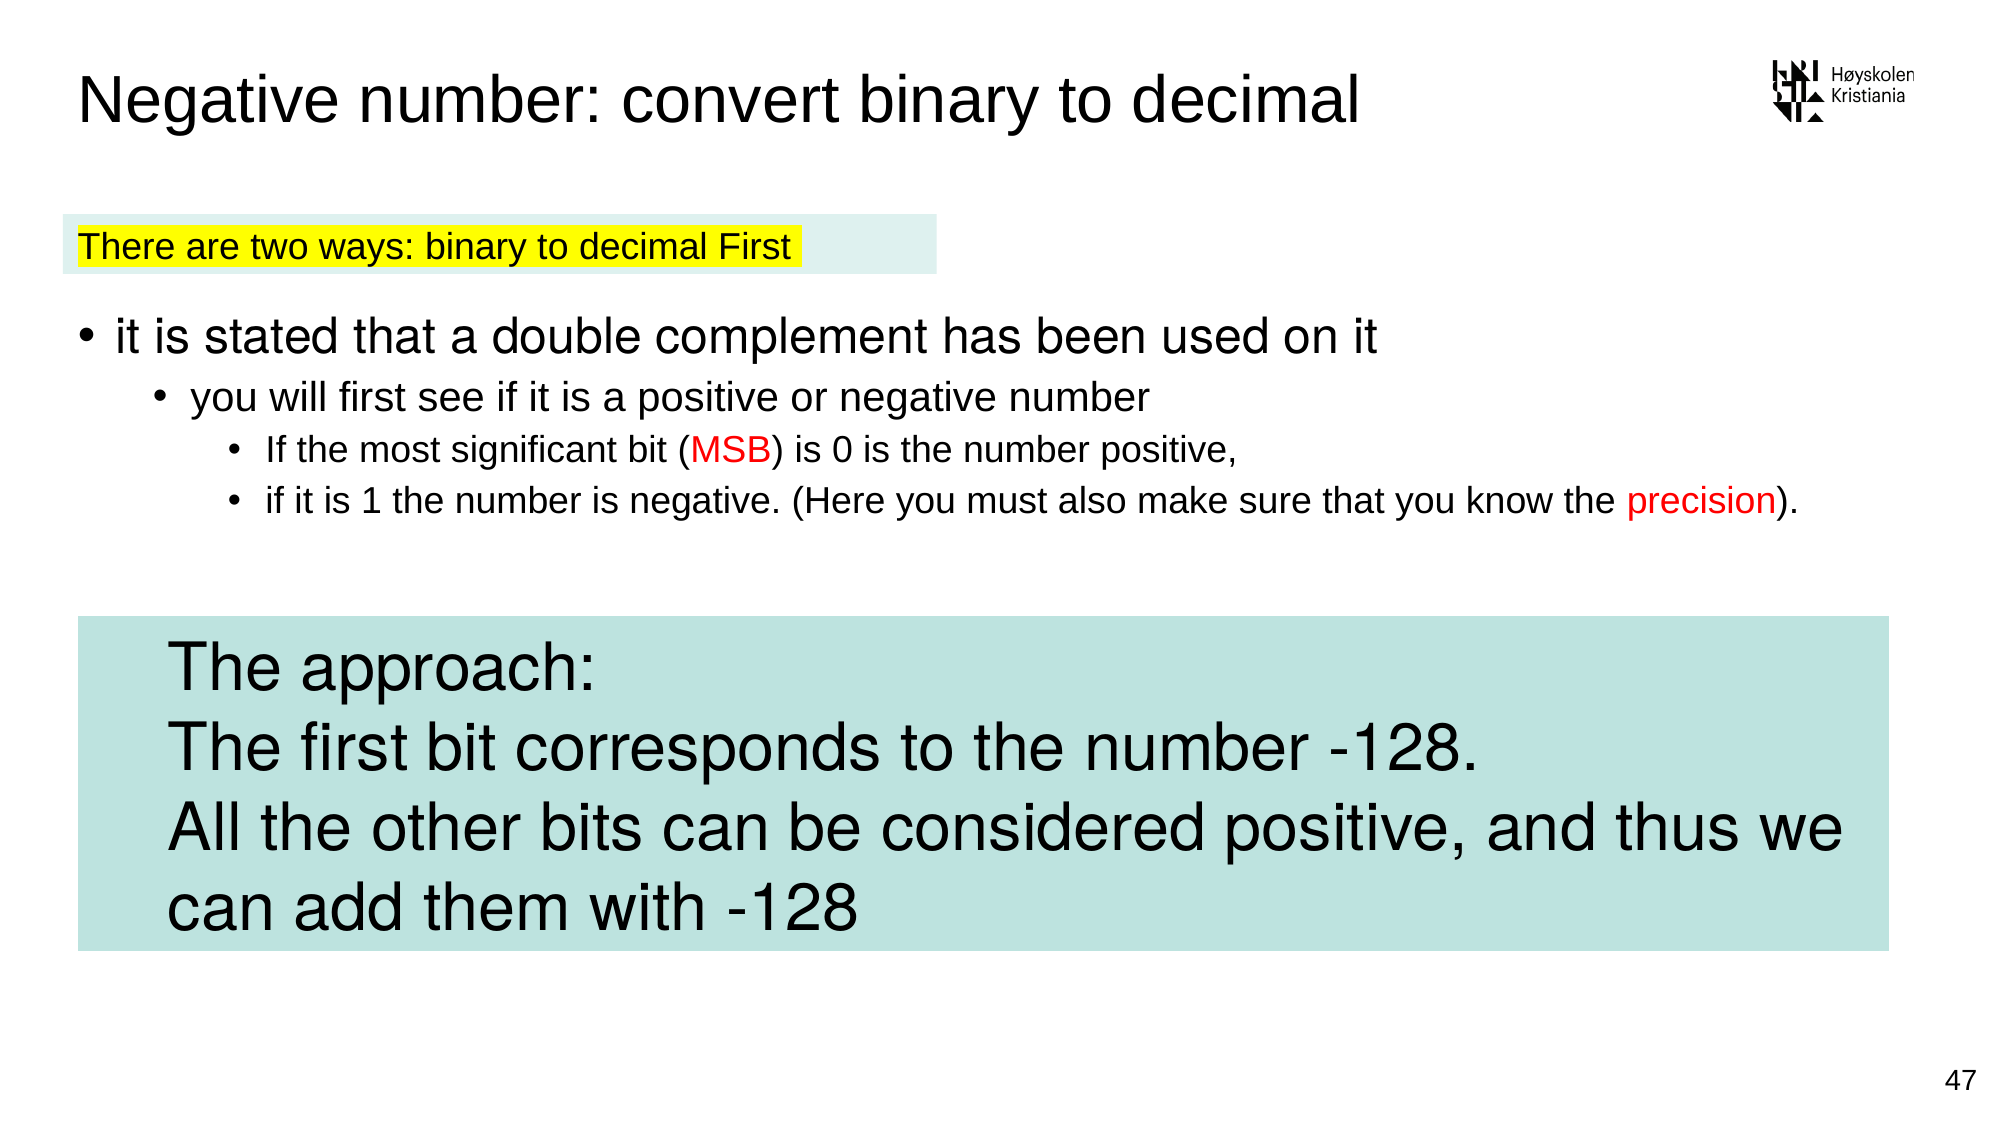

# Negative number: convert binary to decimal
There are two ways: binary to decimal First
it is stated that a double complement has been used on it
you will first see if it is a positive or negative number
If the most significant bit (MSB) is 0 is the number positive,
if it is 1 the number is negative. (Here you must also make sure that you know the precision).

The approach:
The first bit corresponds to the number -128.
All the other bits can be considered positive, and thus we can add them with -128